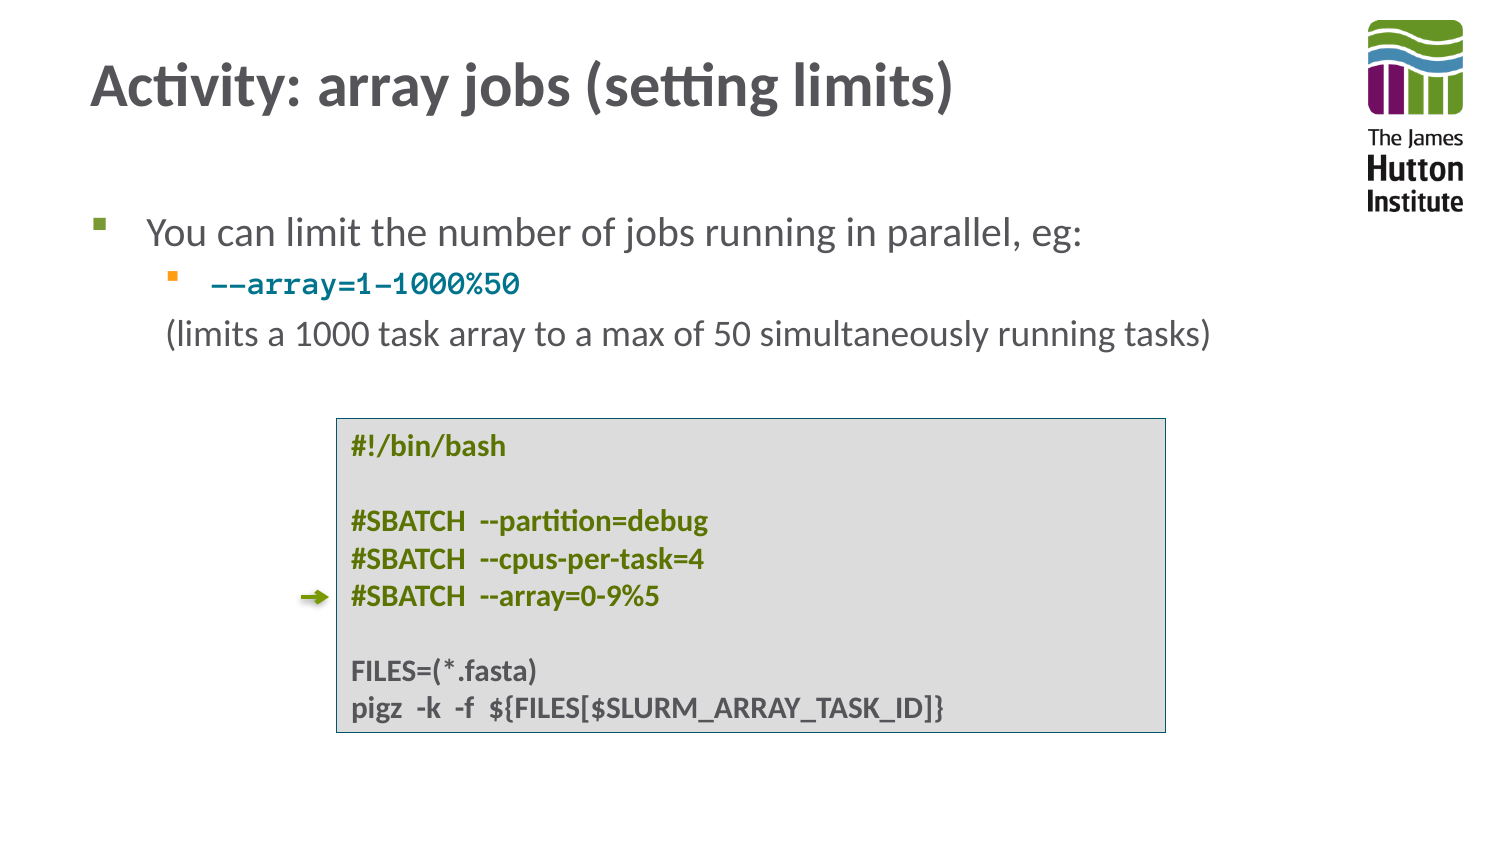

# Activity: array jobs (setting limits)
You can limit the number of jobs running in parallel, eg:
--array=1-1000%50
(limits a 1000 task array to a max of 50 simultaneously running tasks)

#!/bin/bash

#SBATCH  --partition=debug
#SBATCH  --cpus-per-task=4
#SBATCH  --array=0-9%5

FILES=(*.fasta)
pigz  -k  -f  ${FILES[$SLURM_ARRAY_TASK_ID]}